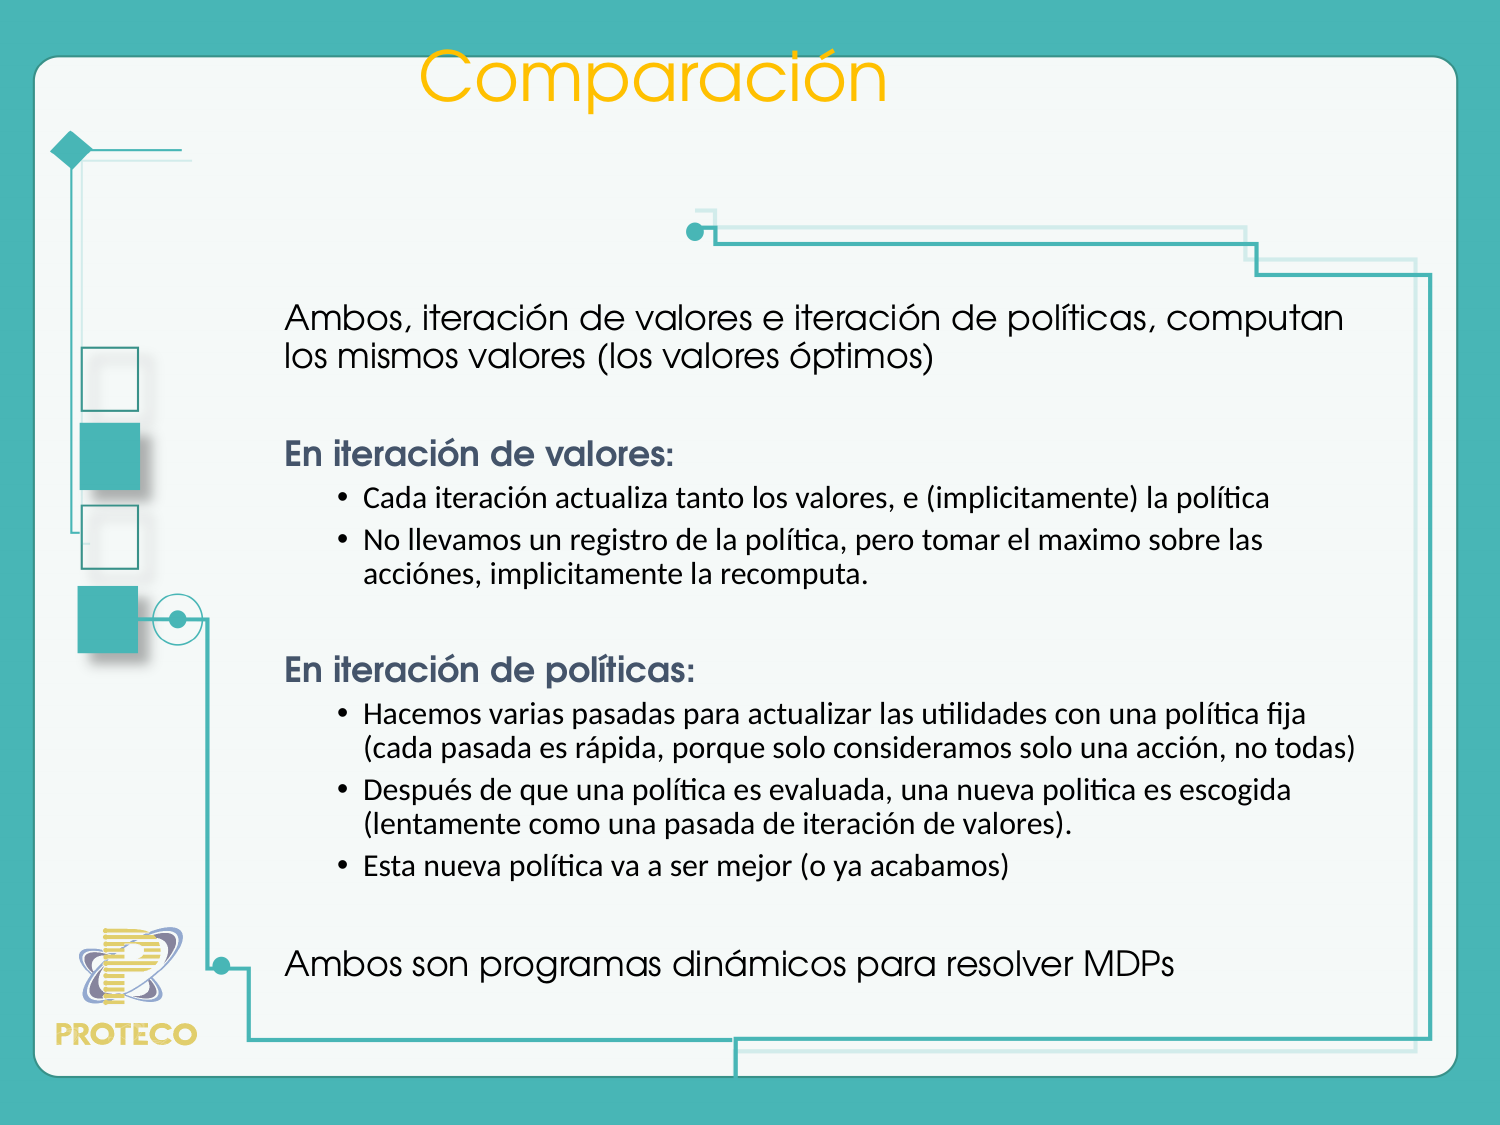

# Comparación
Ambos, iteración de valores e iteración de políticas, computan los mismos valores (los valores óptimos)

En iteración de valores:
Cada iteración actualiza tanto los valores, e (implicitamente) la política
No llevamos un registro de la política, pero tomar el maximo sobre las acciónes, implicitamente la recomputa.

En iteración de políticas:
Hacemos varias pasadas para actualizar las utilidades con una política fija (cada pasada es rápida, porque solo consideramos solo una acción, no todas)
Después de que una política es evaluada, una nueva politica es escogida (lentamente como una pasada de iteración de valores).
Esta nueva política va a ser mejor (o ya acabamos)

Ambos son programas dinámicos para resolver MDPs